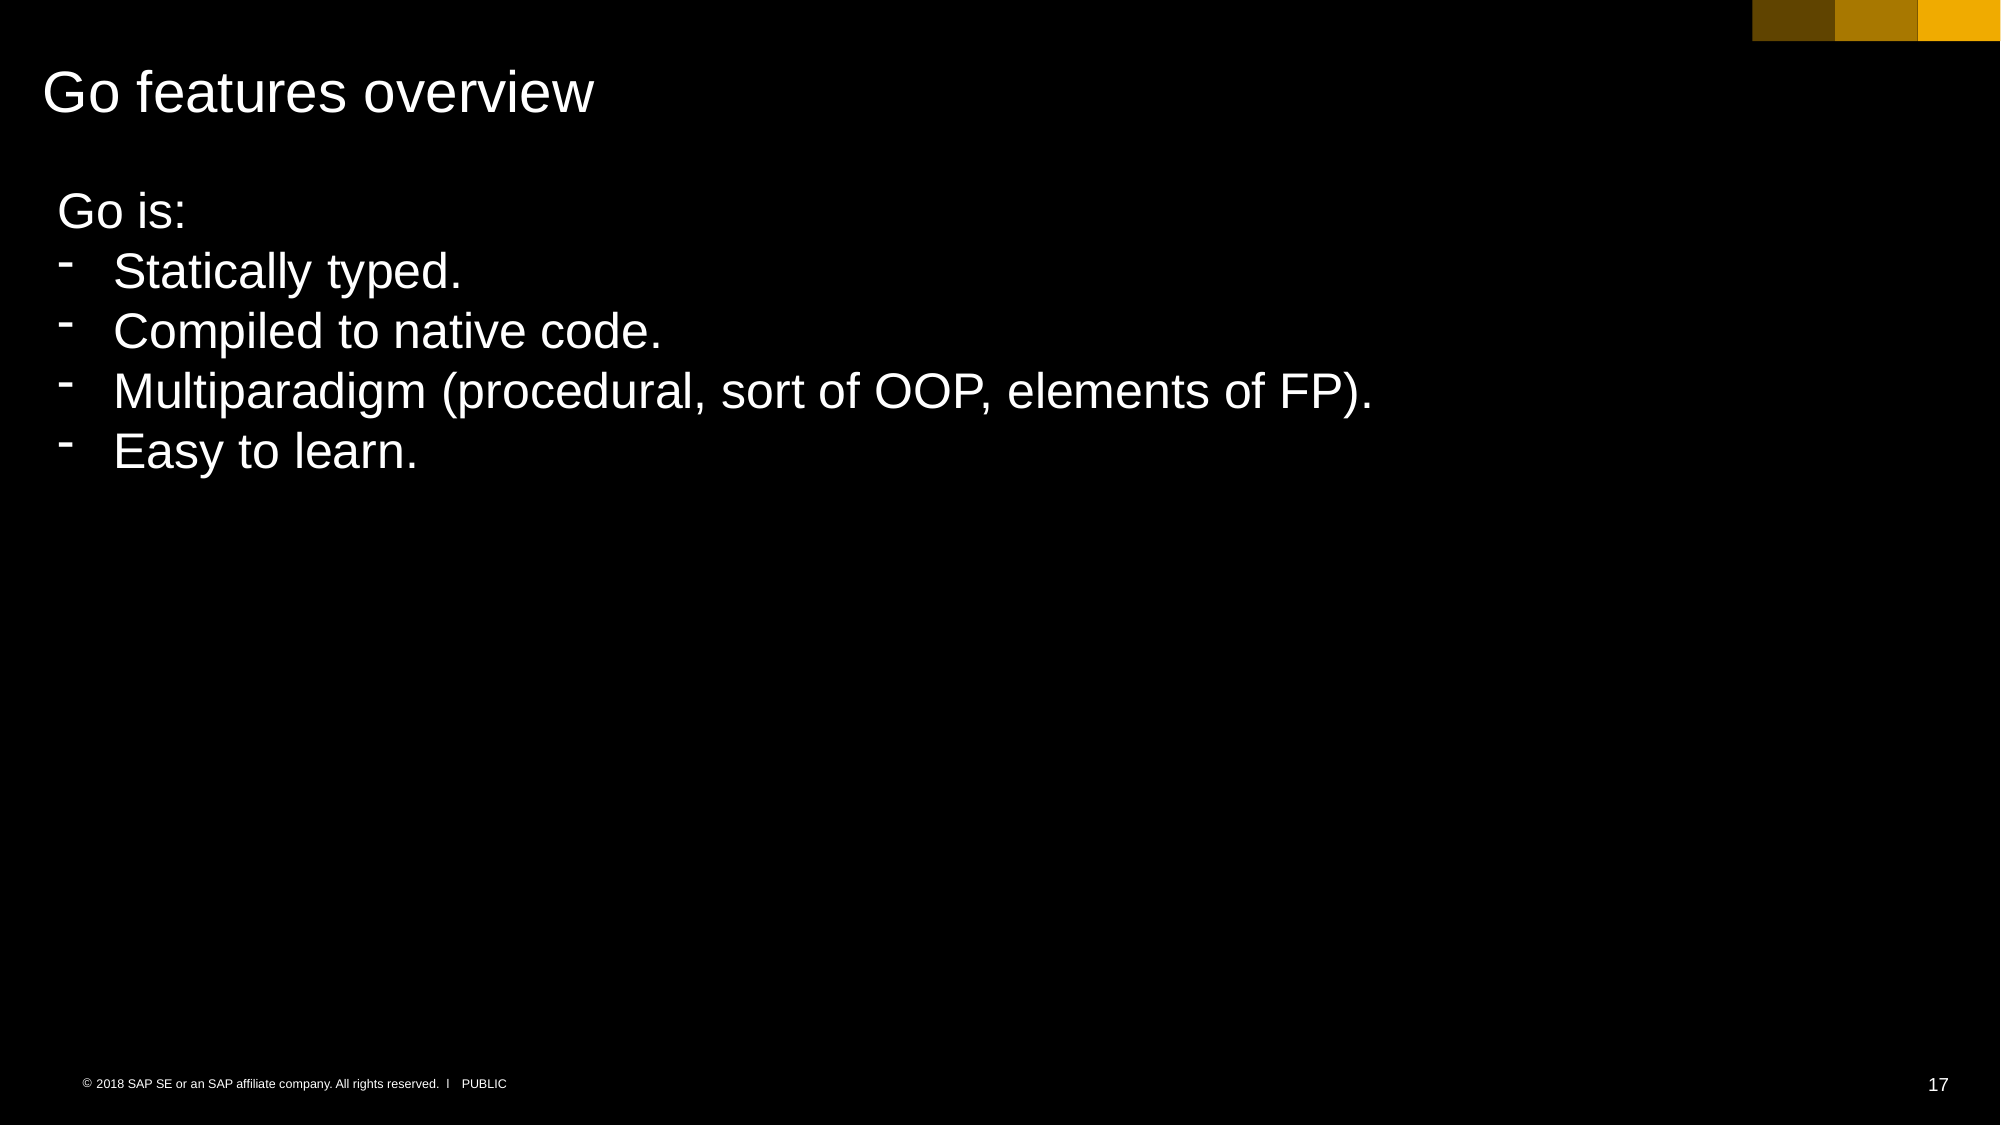

Go features overview

Go is:
Statically typed.
Compiled to native code.
Multiparadigm (procedural, sort of OOP, elements of FP).
Easy to learn.